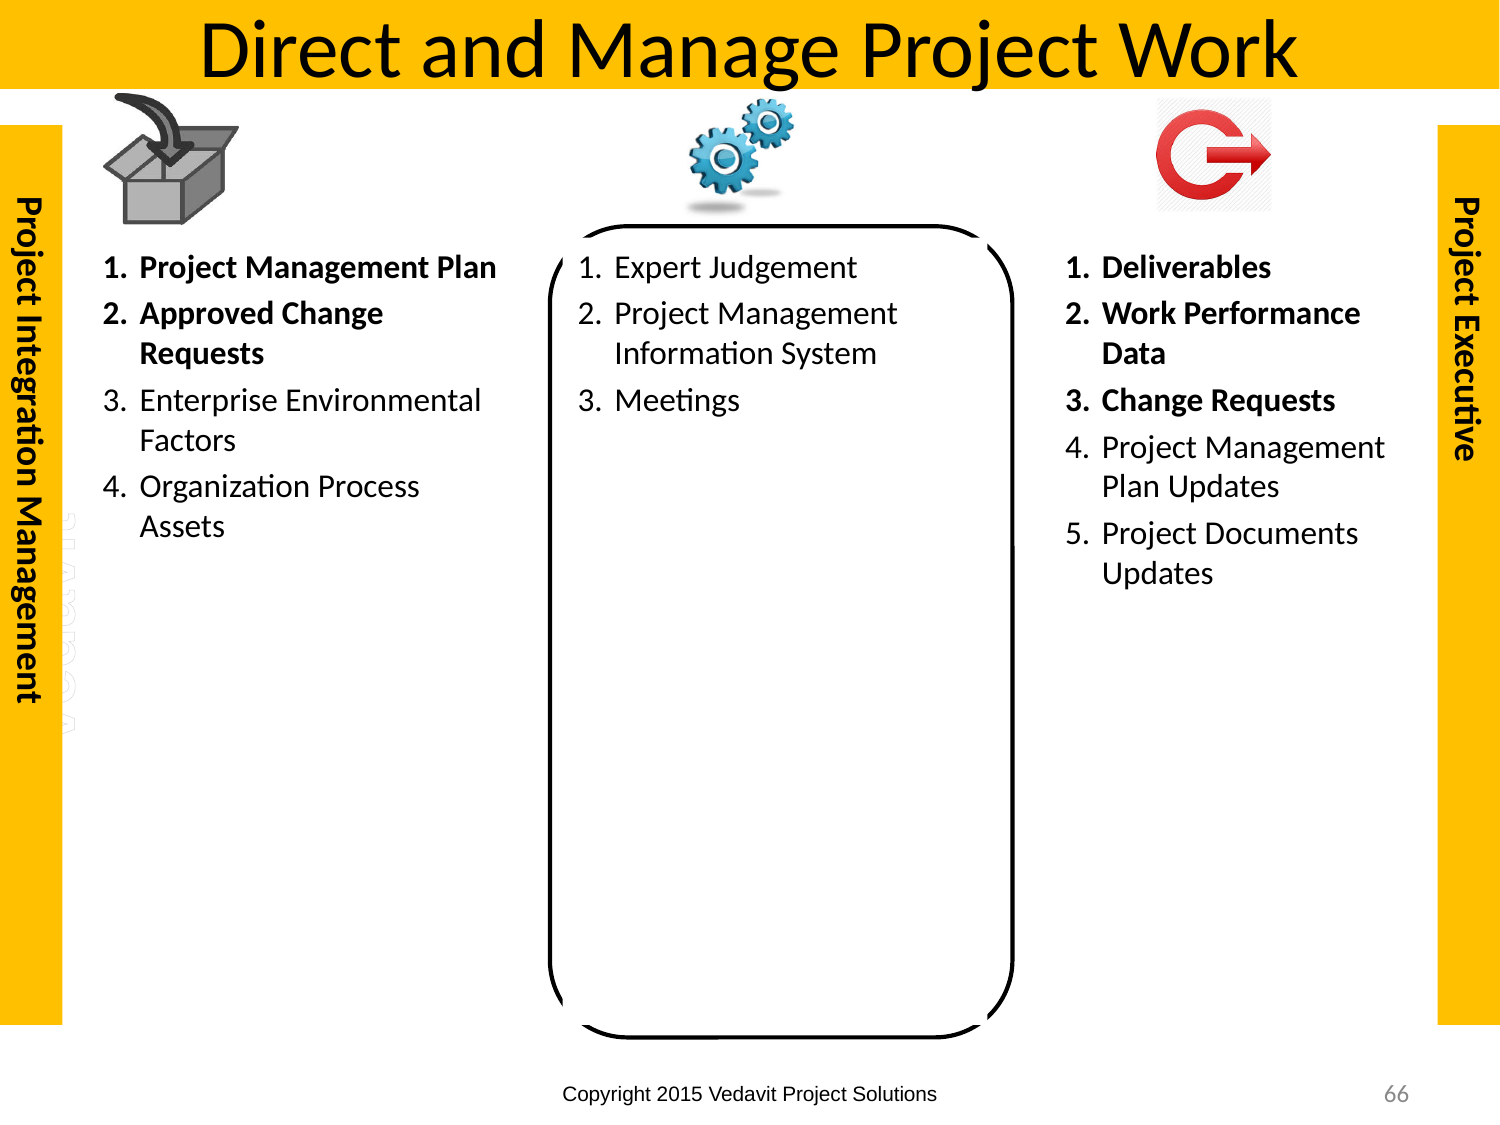

# Direct and Manage Project Work
Project Integration Management
Project Executive
Project Management Plan
Approved Change Requests
Enterprise Environmental Factors
Organization Process Assets
Expert Judgement
Project Management Information System
Meetings
Deliverables
Work Performance Data
Change Requests
Project Management Plan Updates
Project Documents Updates
66